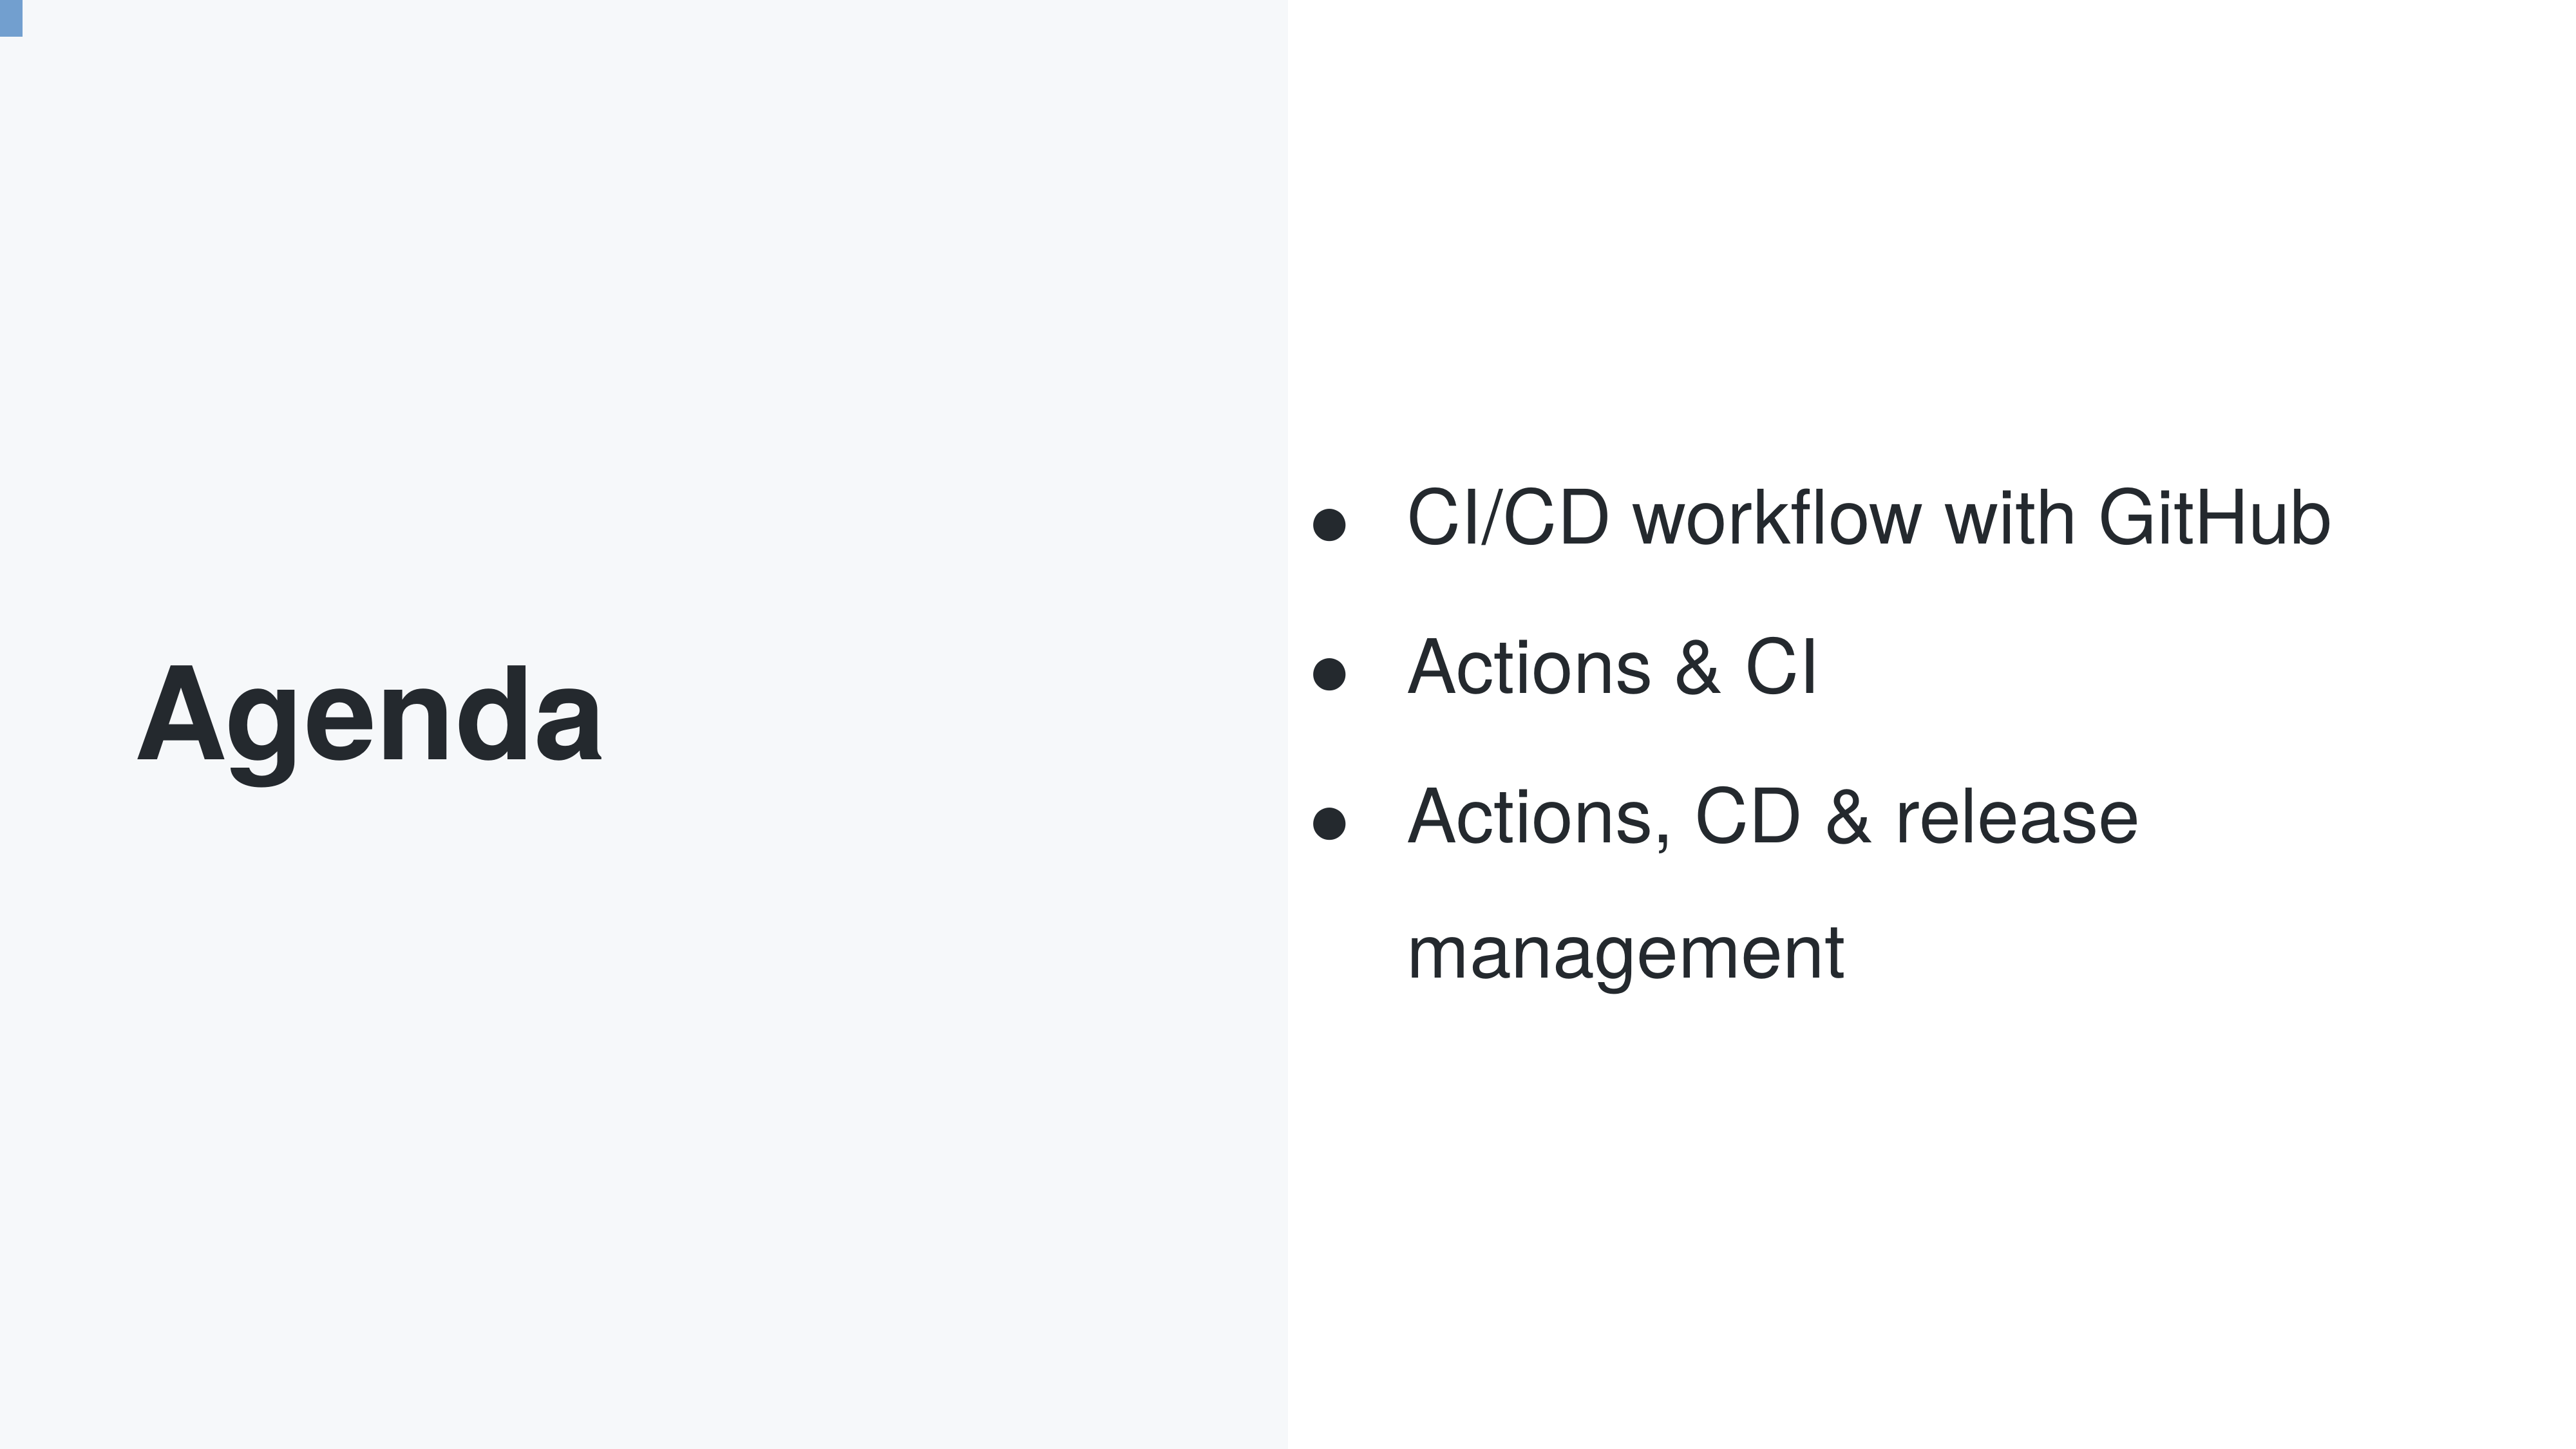

# Agenda
CI/CD workflow with GitHub
Actions & CI
Actions, CD & release management